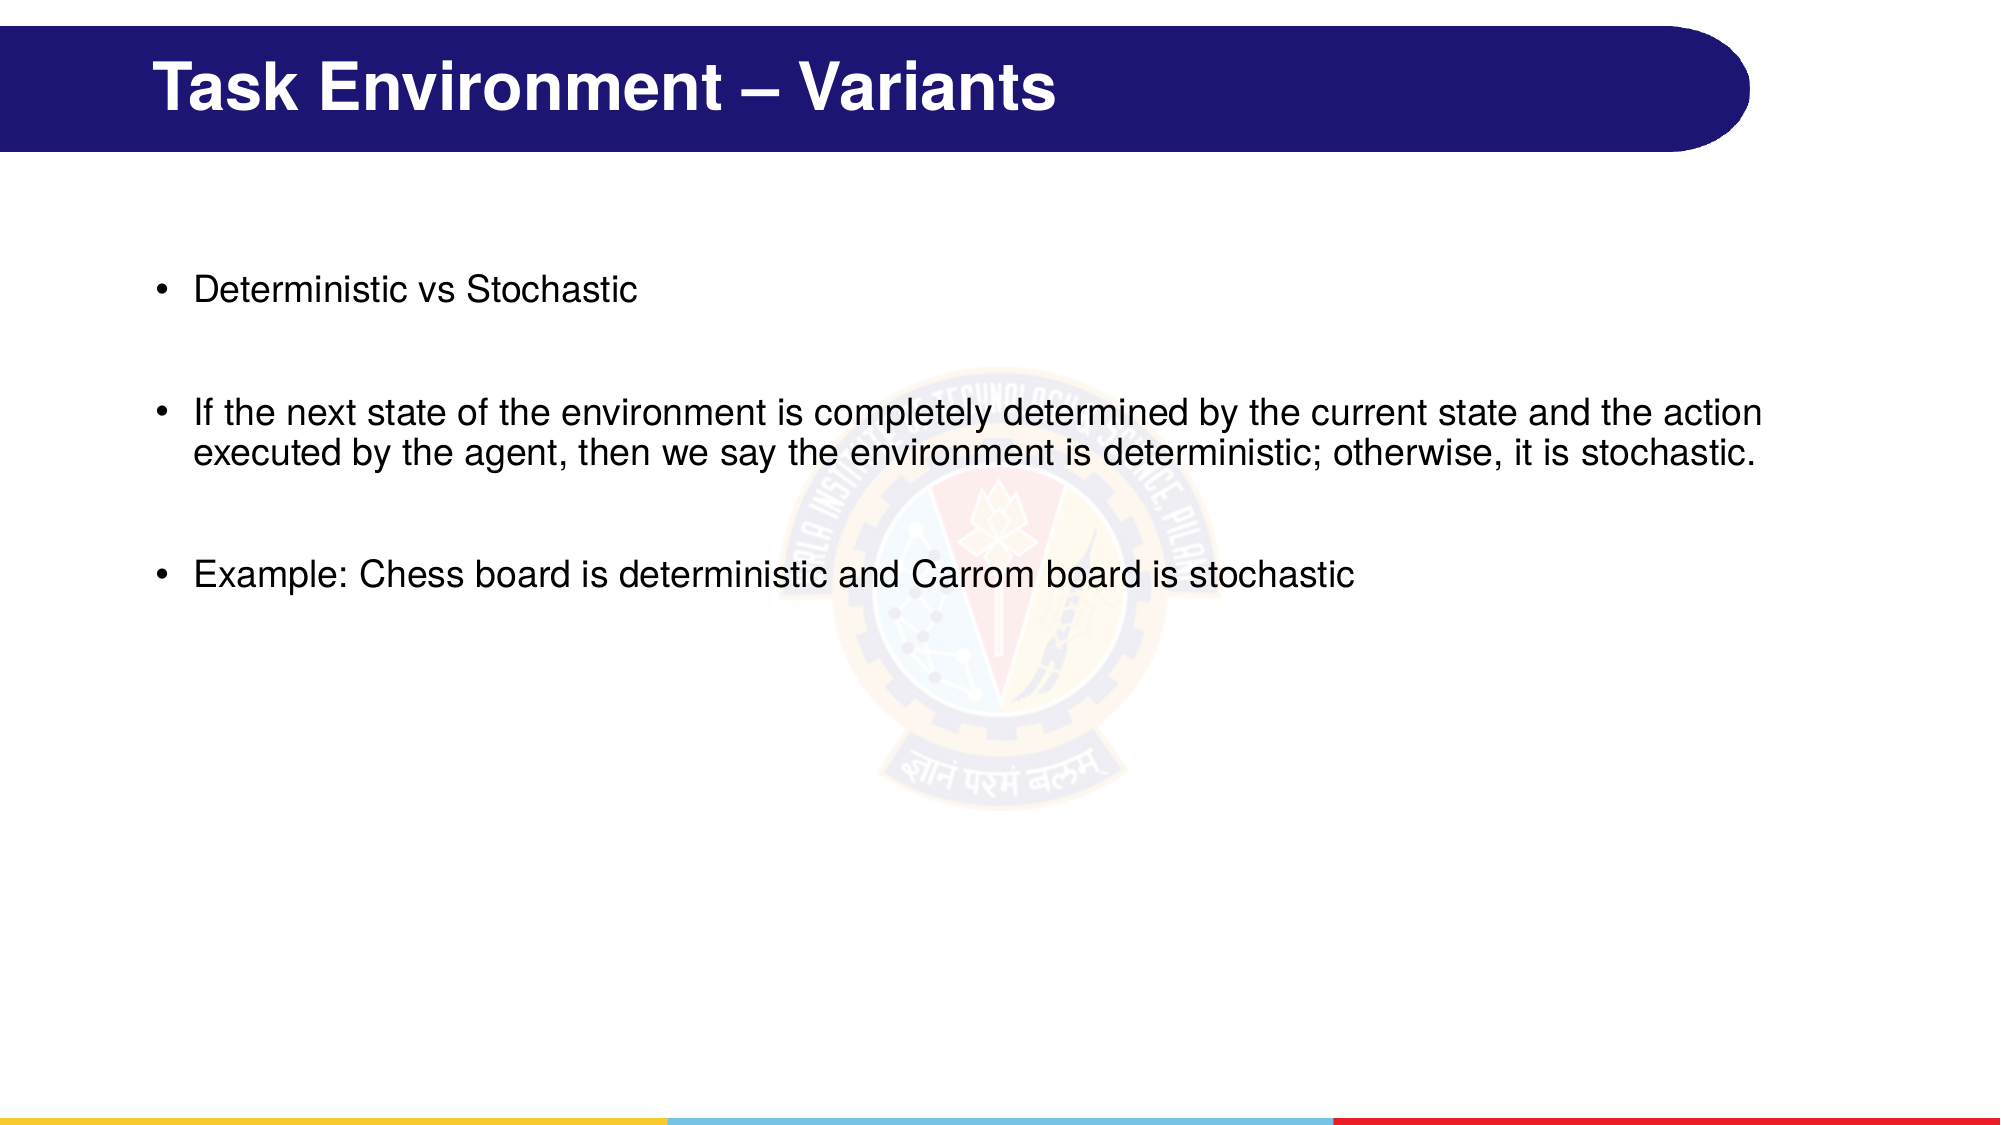

# Task Environment – Variants

Deterministic vs Stochastic

If the next state of the environment is completely determined by the current state and the action executed by the agent, then we say the environment is deterministic; otherwise, it is stochastic.

Example: Chess board is deterministic and Carrom board is stochastic